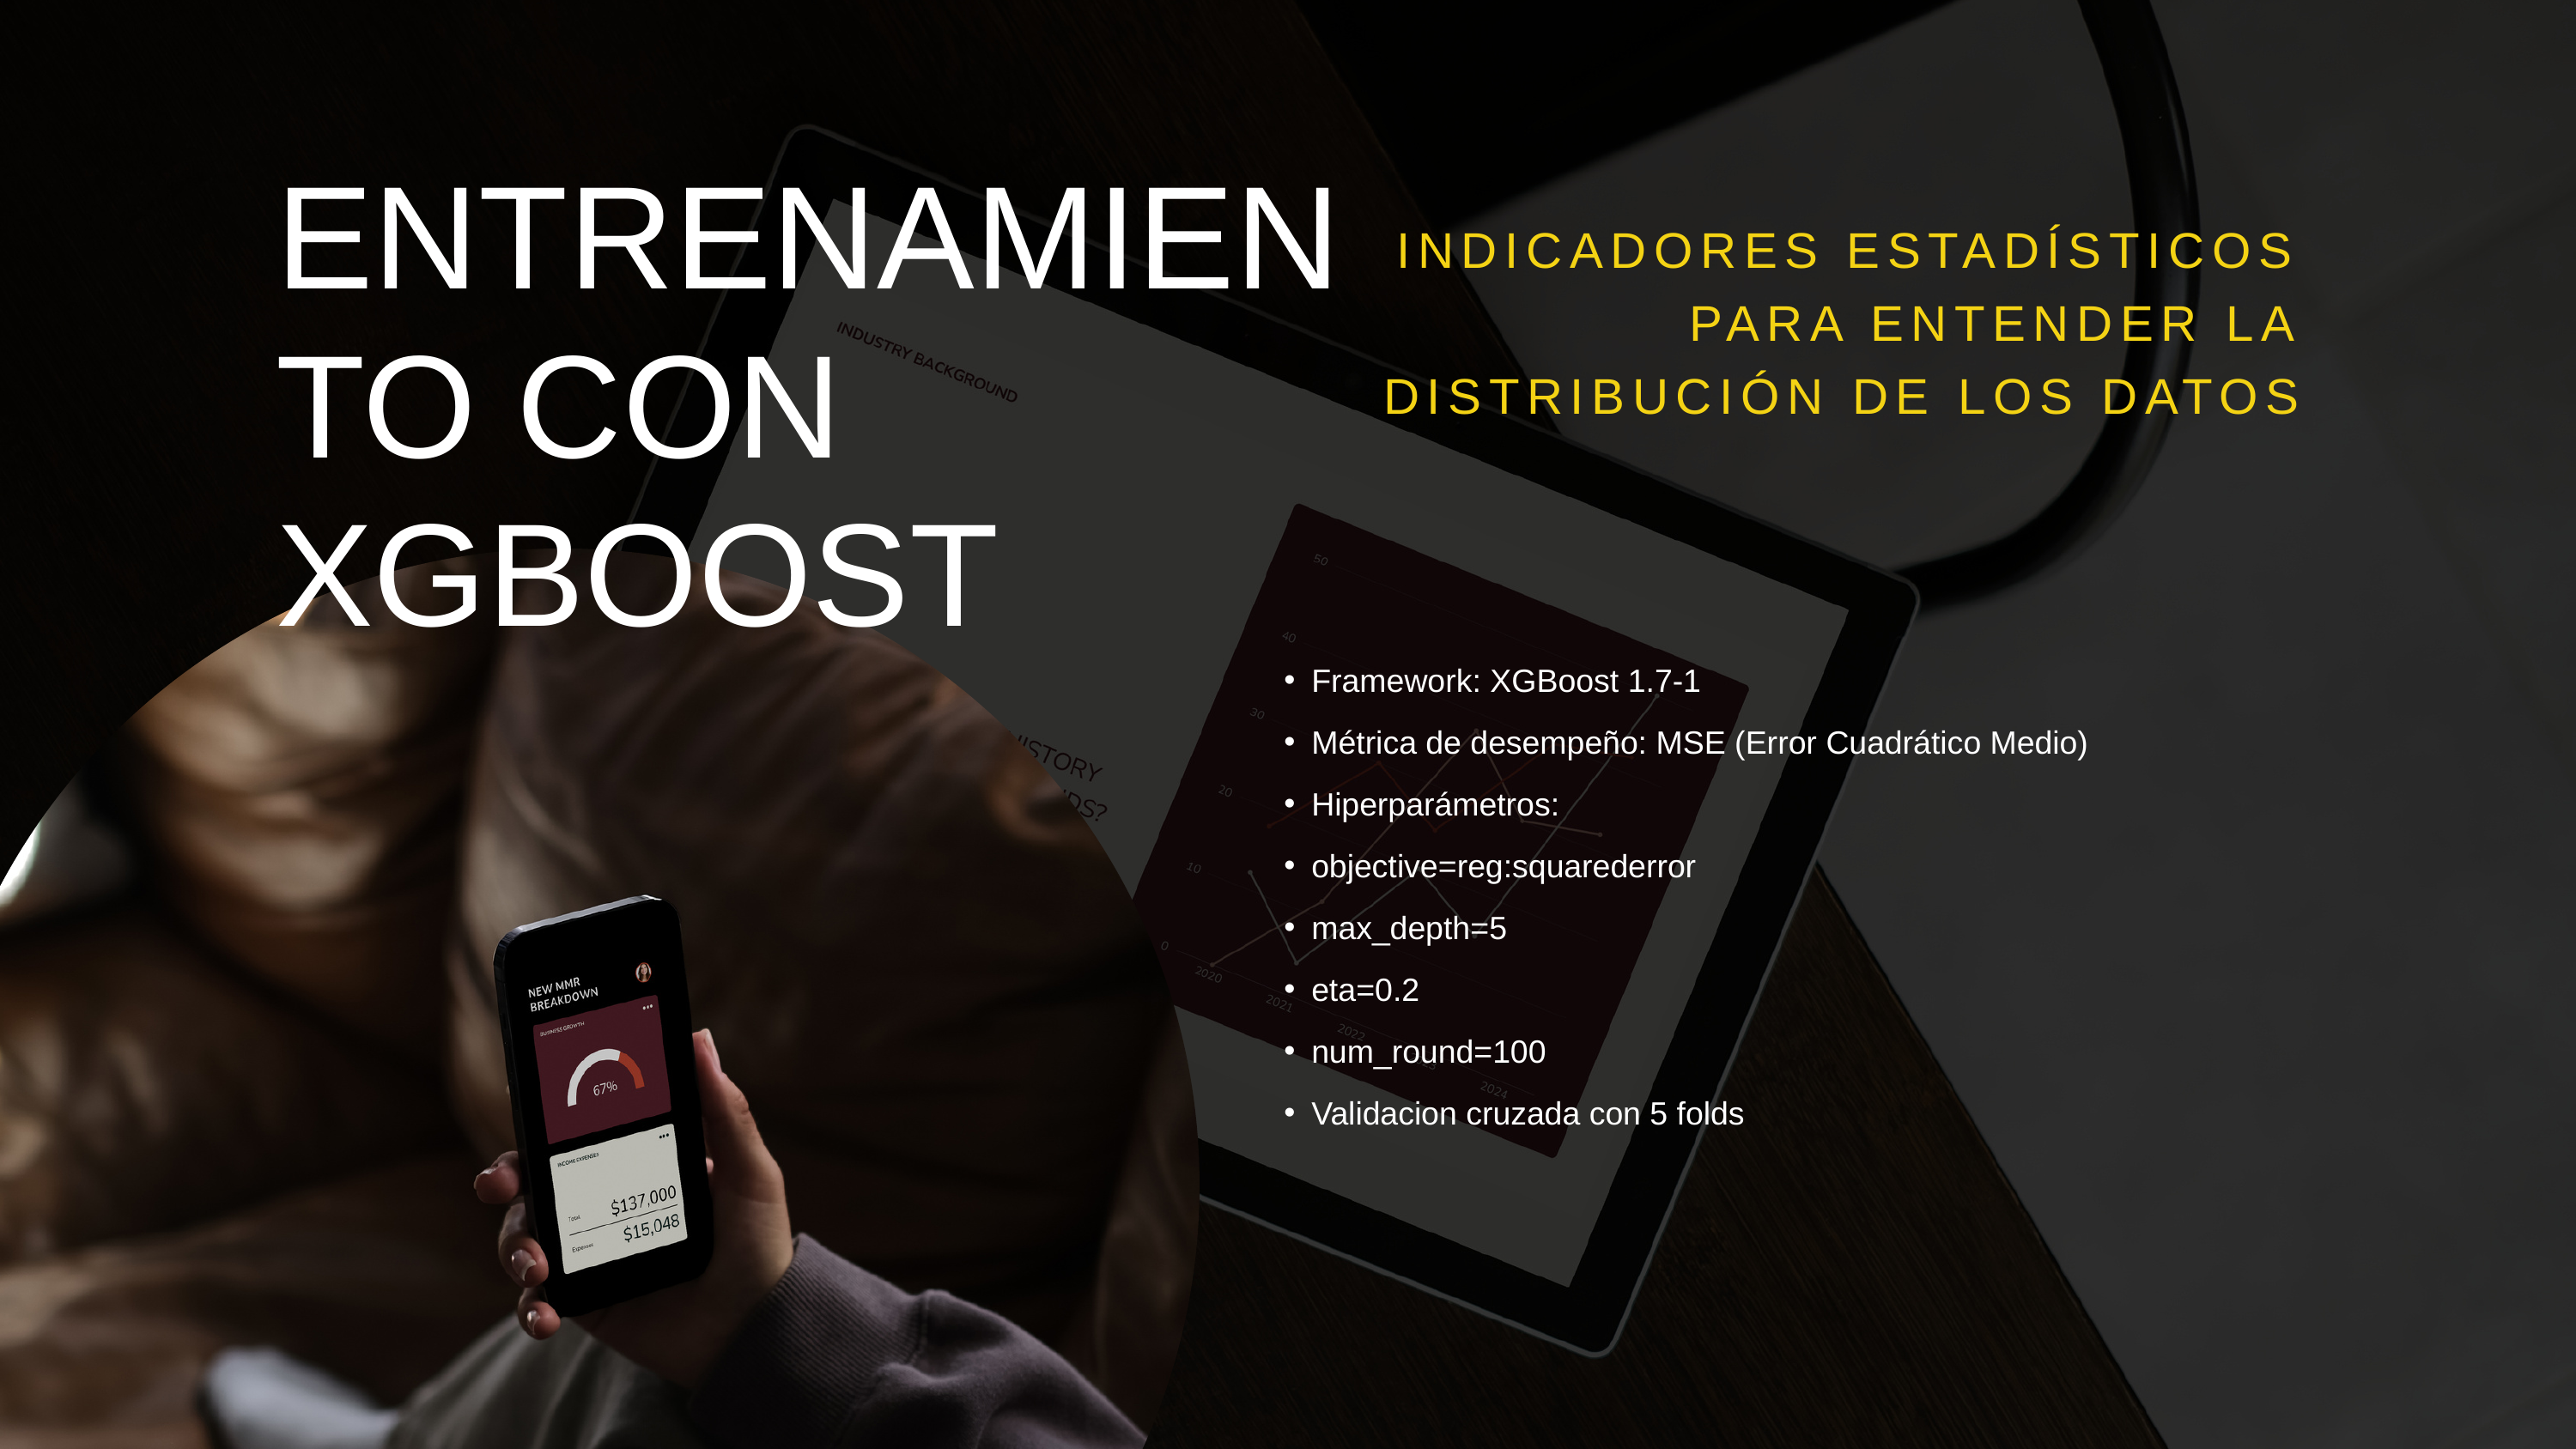

ENTRENAMIENTO CON XGBOOST
INDICADORES ESTADÍSTICOS PARA ENTENDER LA DISTRIBUCIÓN DE LOS DATOS

Framework: XGBoost 1.7-1
Métrica de desempeño: MSE (Error Cuadrático Medio)
Hiperparámetros:
objective=reg:squarederror
max_depth=5
eta=0.2
num_round=100
Validacion cruzada con 5 folds